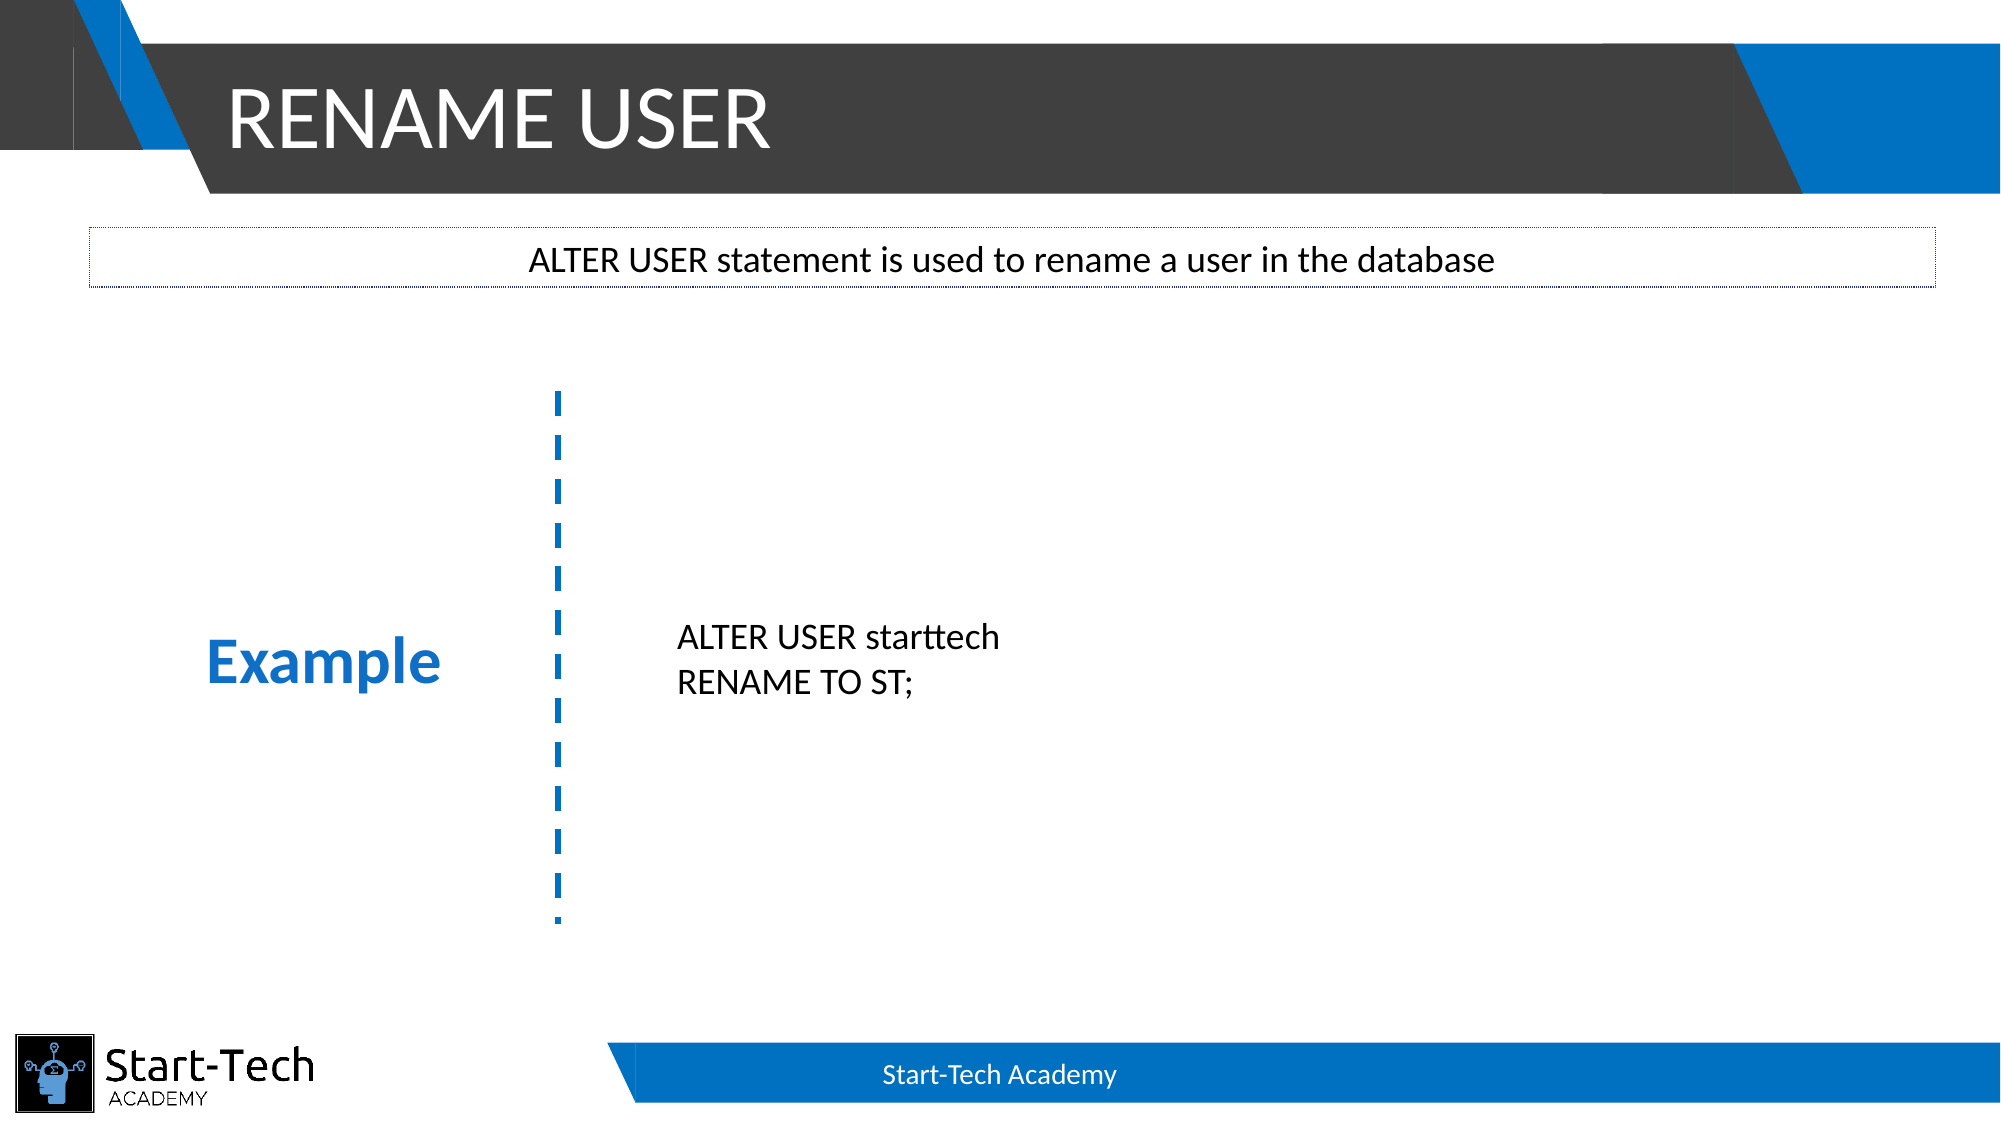

# RENAME USER
ALTER USER statement is used to rename a user in the database
ALTER USER starttech
RENAME TO ST;
Example
Start-Tech Academy